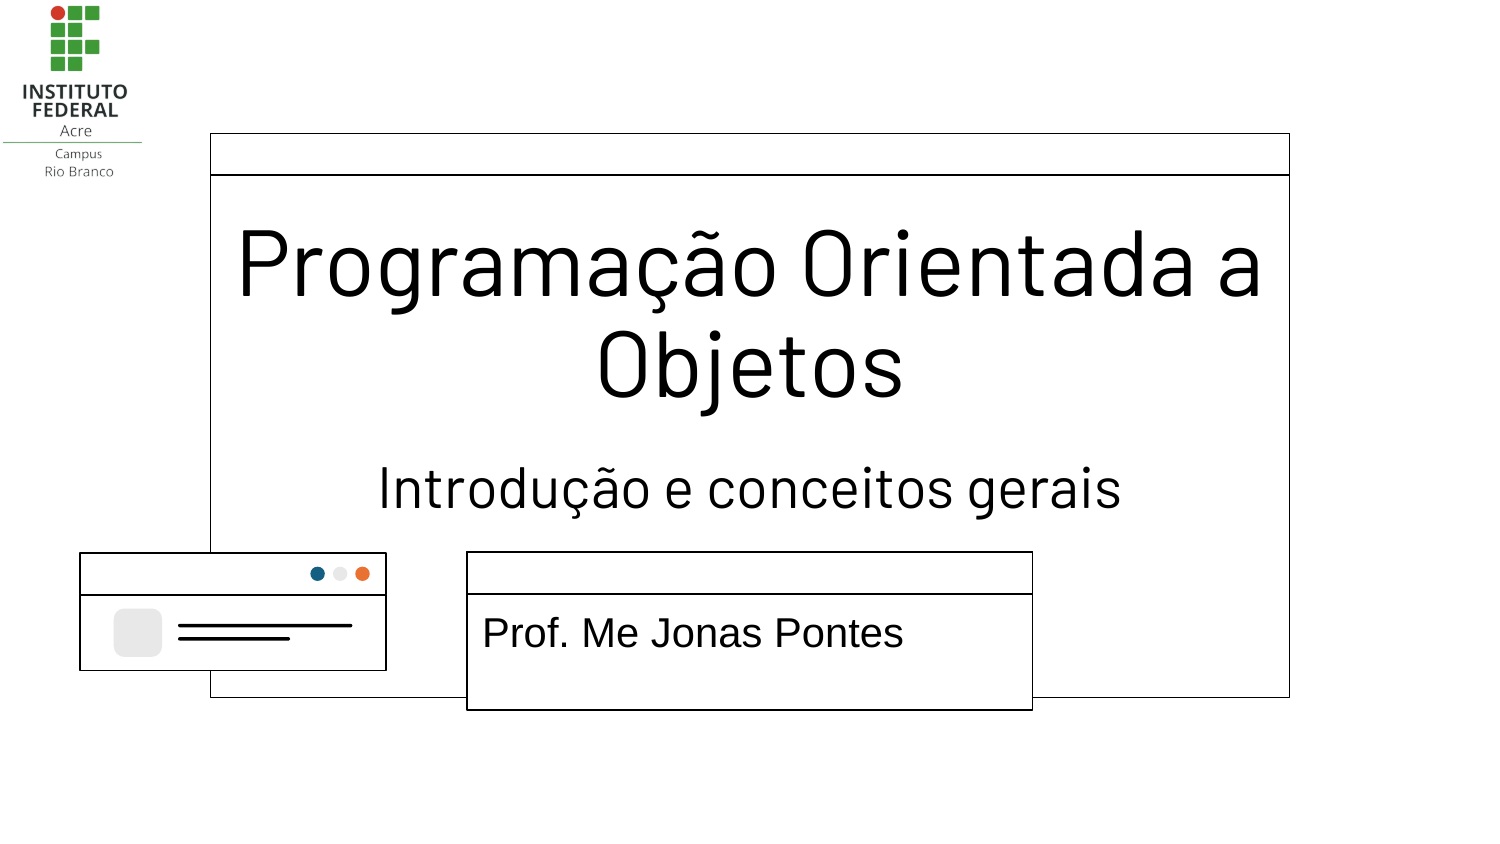

# Programação Orientada a Objetos

Introdução e conceitos gerais
Prof. Me Jonas Pontes